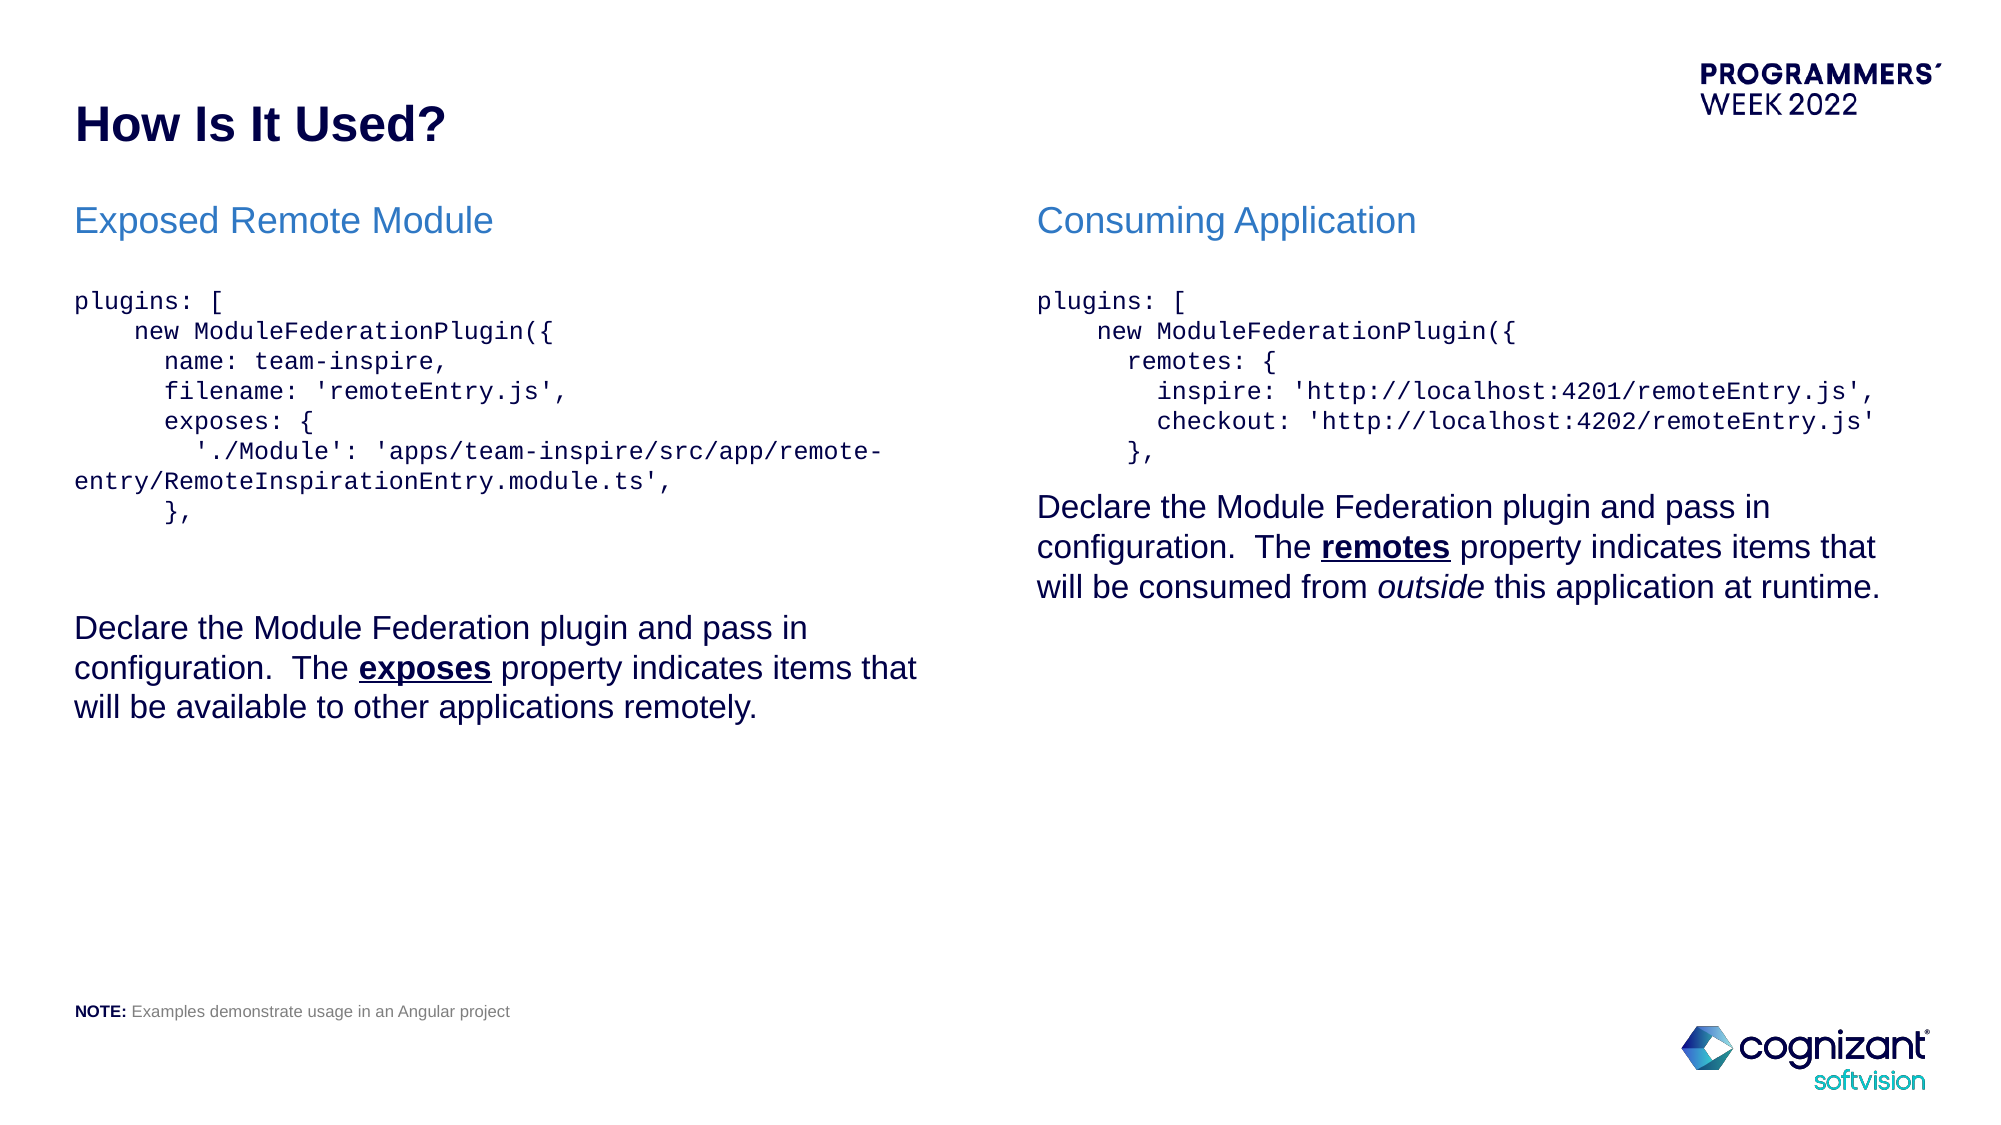

# How Is It Used?
Exposed Remote Module
Consuming Application
plugins: [
    new ModuleFederationPlugin({
      name: team-inspire,
      filename: 'remoteEntry.js',
      exposes: {
        './Module': 'apps/team-inspire/src/app/remote-entry/RemoteInspirationEntry.module.ts',
      },

Declare the Module Federation plugin and pass in configuration.  The exposes property indicates items that will be available to other applications remotely.
plugins: [
    new ModuleFederationPlugin({
      remotes: {
        inspire: 'http://localhost:4201/remoteEntry.js',
        checkout: 'http://localhost:4202/remoteEntry.js'
      },
Declare the Module Federation plugin and pass in configuration.  The remotes property indicates items that will be consumed from outside this application at runtime.
NOTE: Examples demonstrate usage in an Angular project